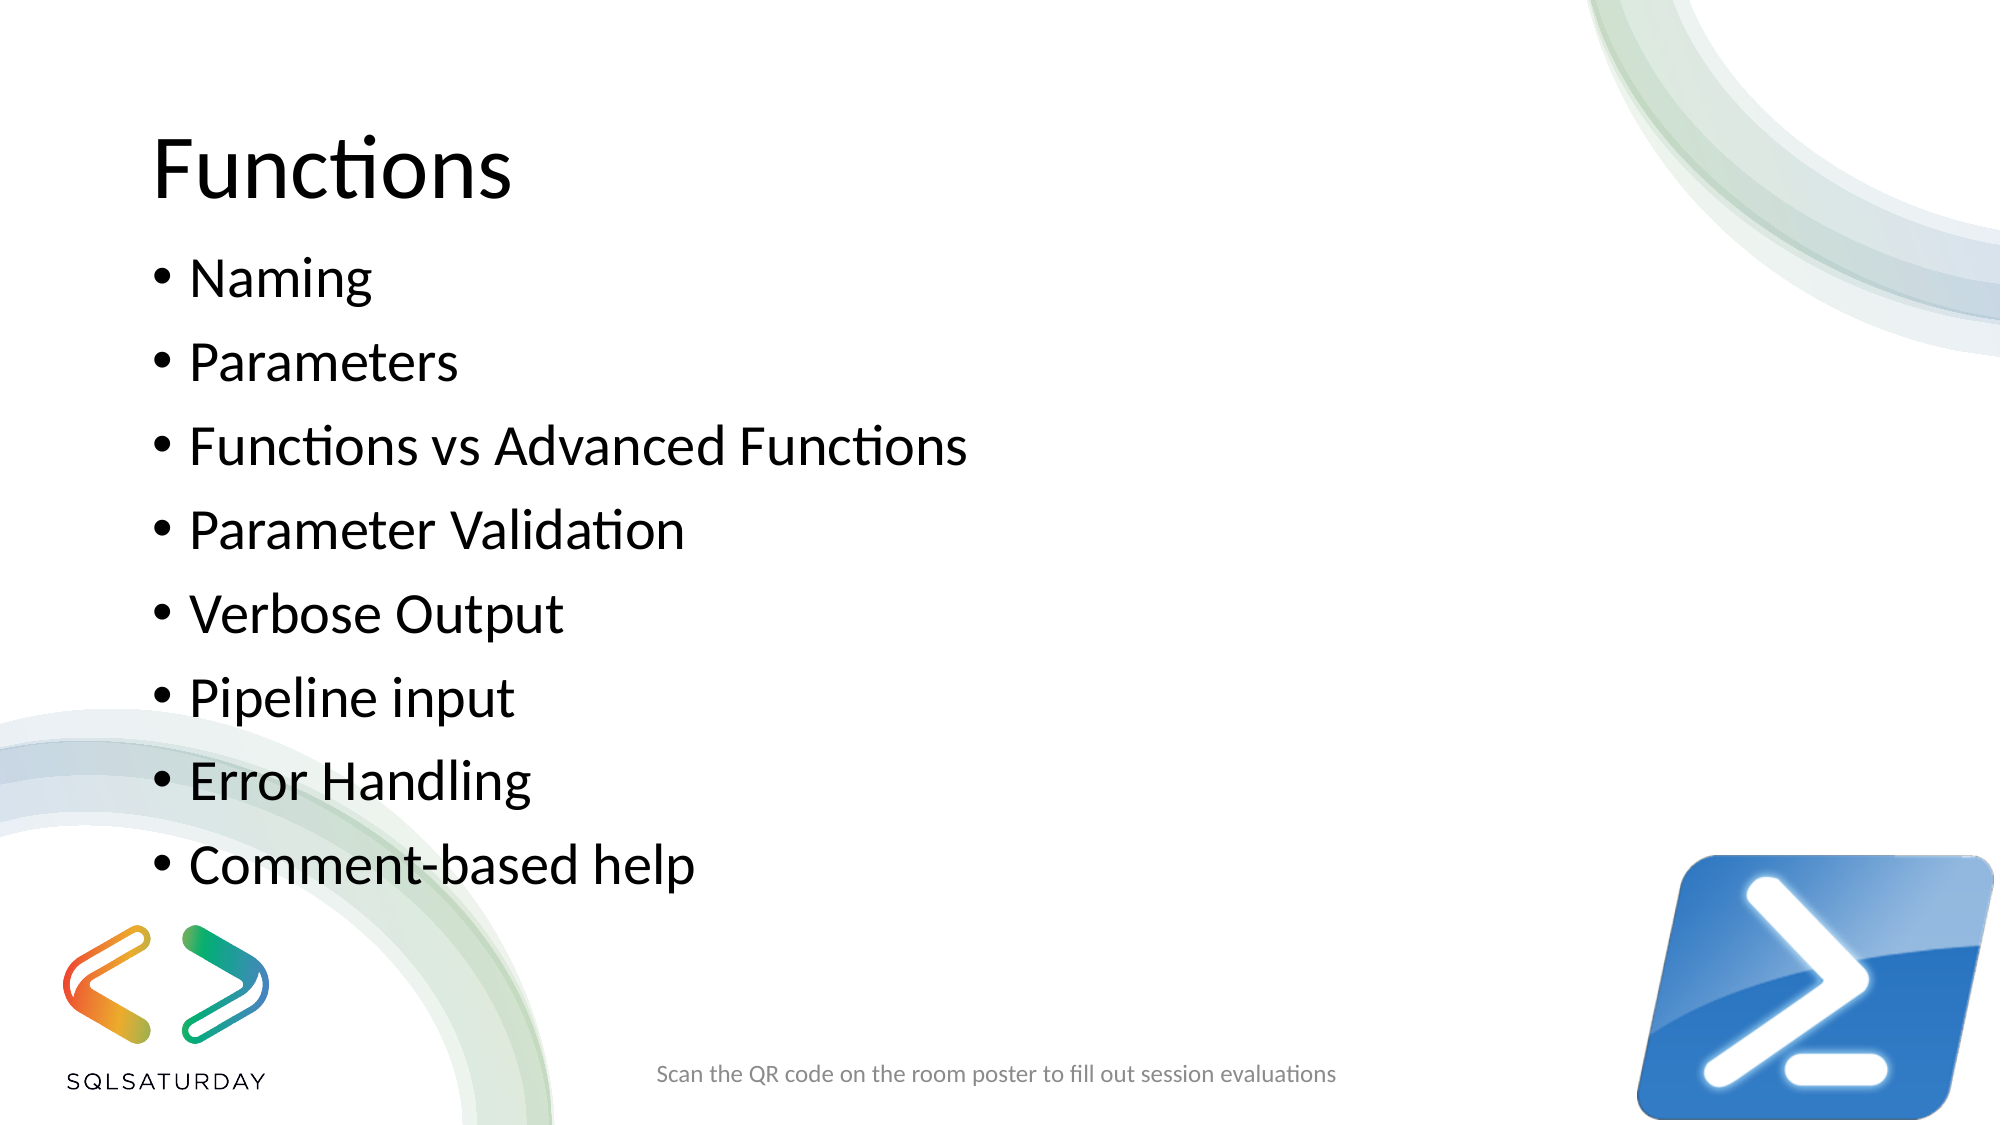

# Functions
Naming
Parameters
Functions vs Advanced Functions
Parameter Validation
Verbose Output
Pipeline input
Error Handling
Comment-based help
Scan the QR code on the room poster to fill out session evaluations